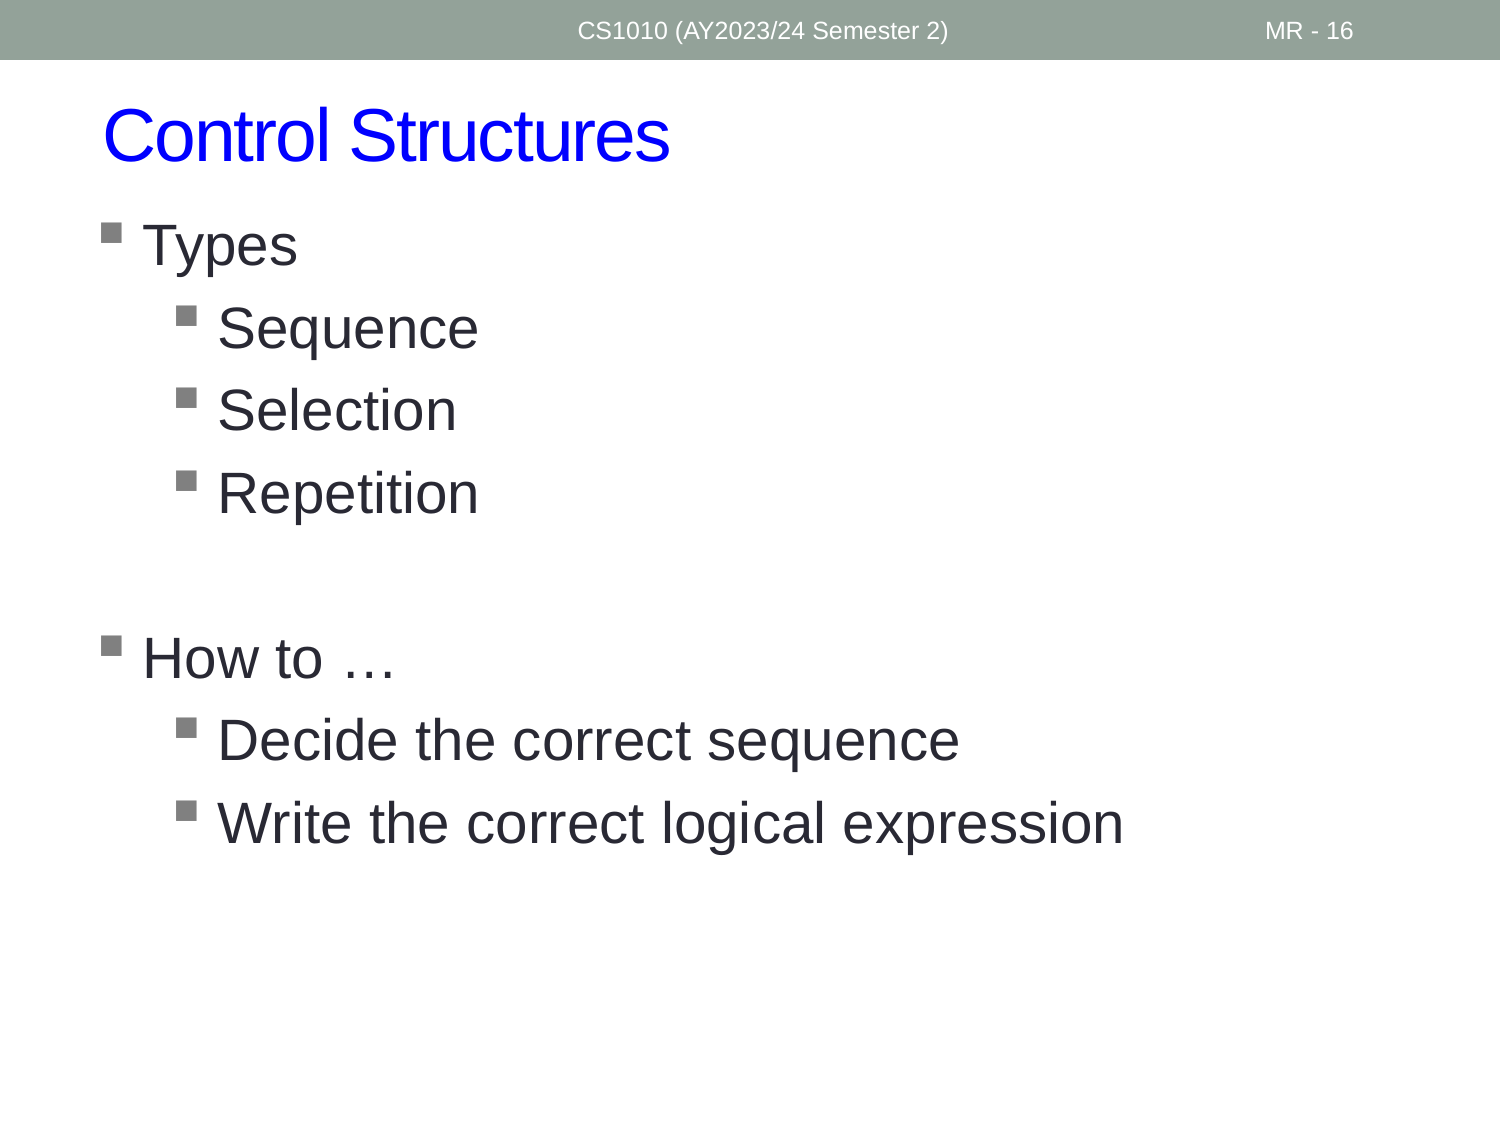

CS1010 (AY2023/24 Semester 2)
MR - 16
# Control Structures
Types
Sequence
Selection
Repetition

How to …
Decide the correct sequence
Write the correct logical expression